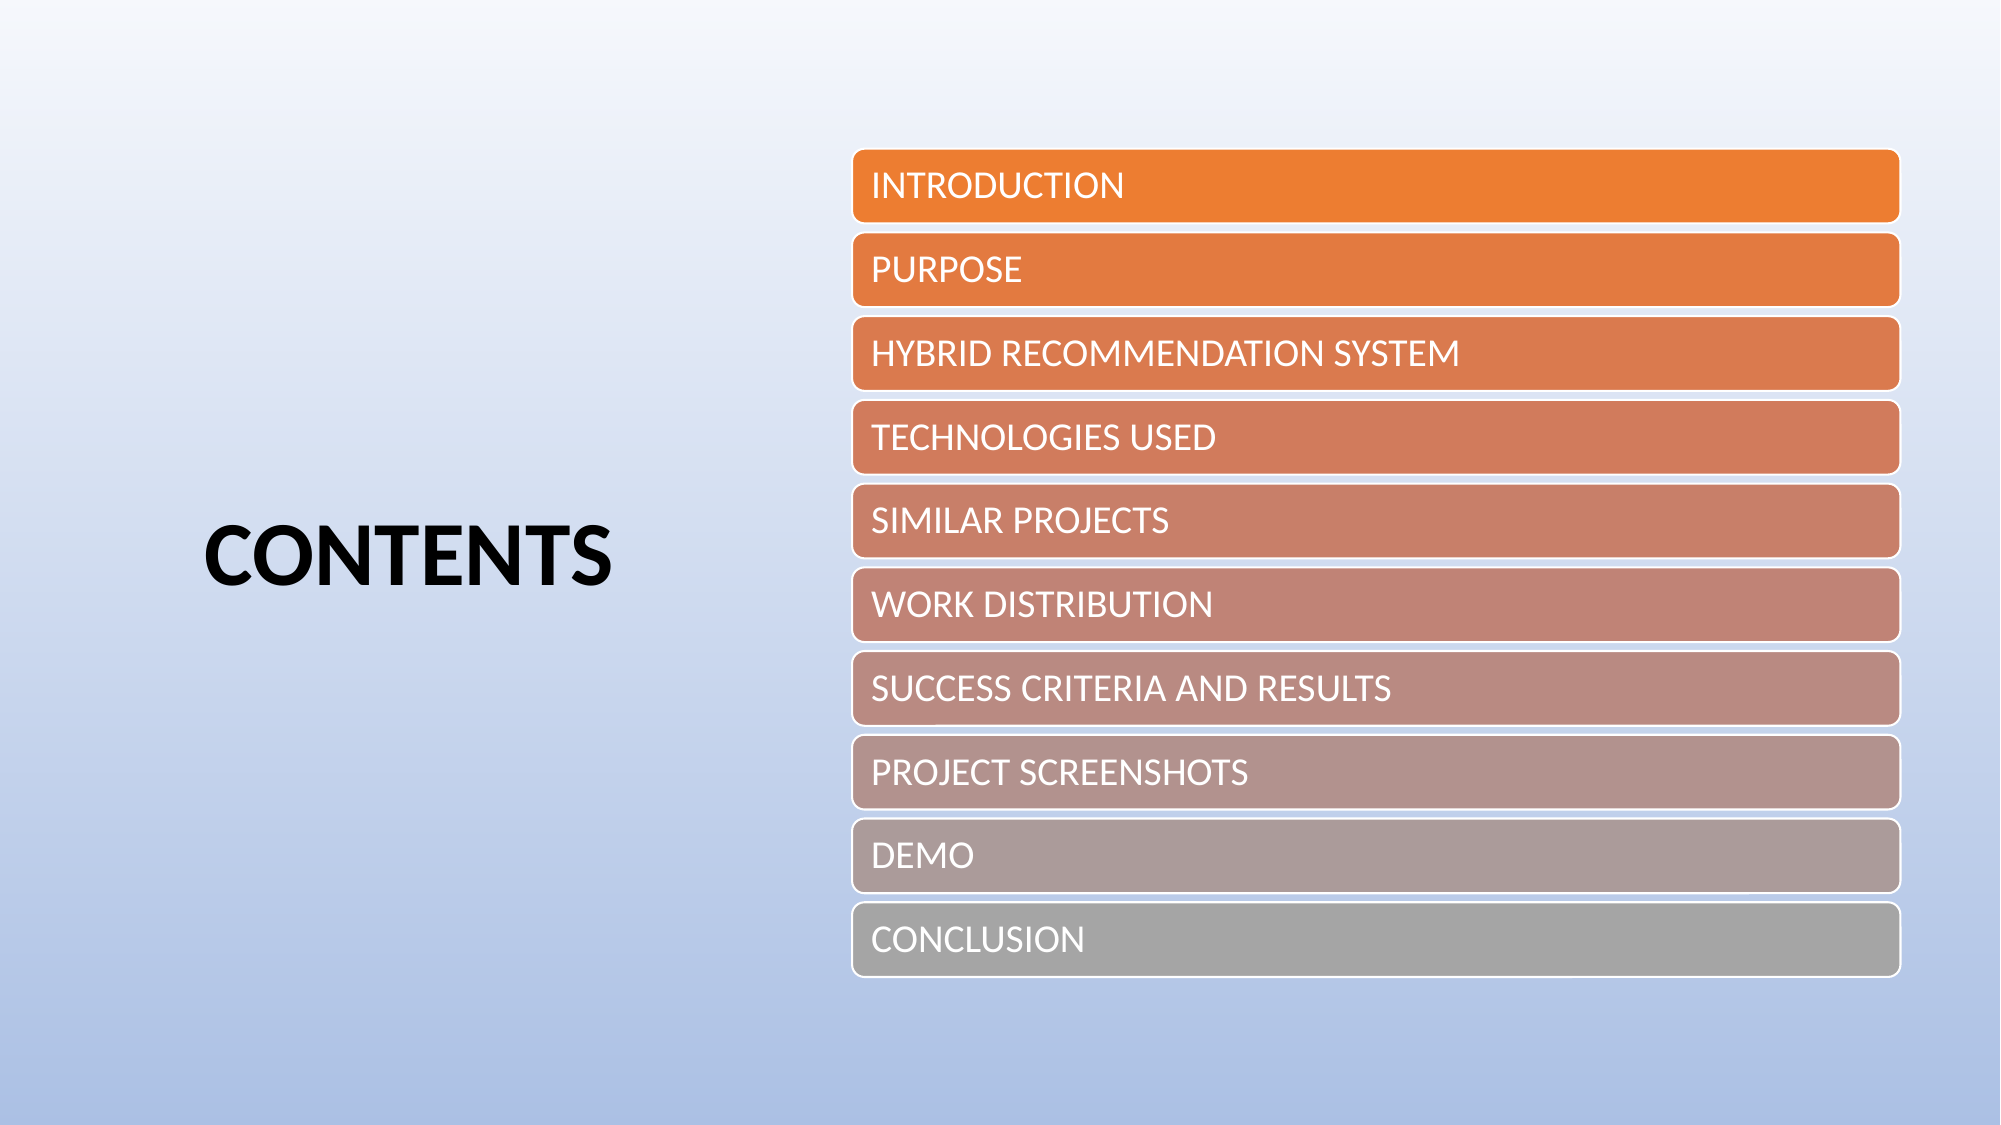

INTRODUCTION
PURPOSE
HYBRID RECOMMENDATION SYSTEM
TECHNOLOGIES USED
SIMILAR PROJECTS
WORK DISTRIBUTION
SUCCESS CRITERIA AND RESULTS
PROJECT SCREENSHOTS
DEMO
CONCLUSION
# CONTENTS